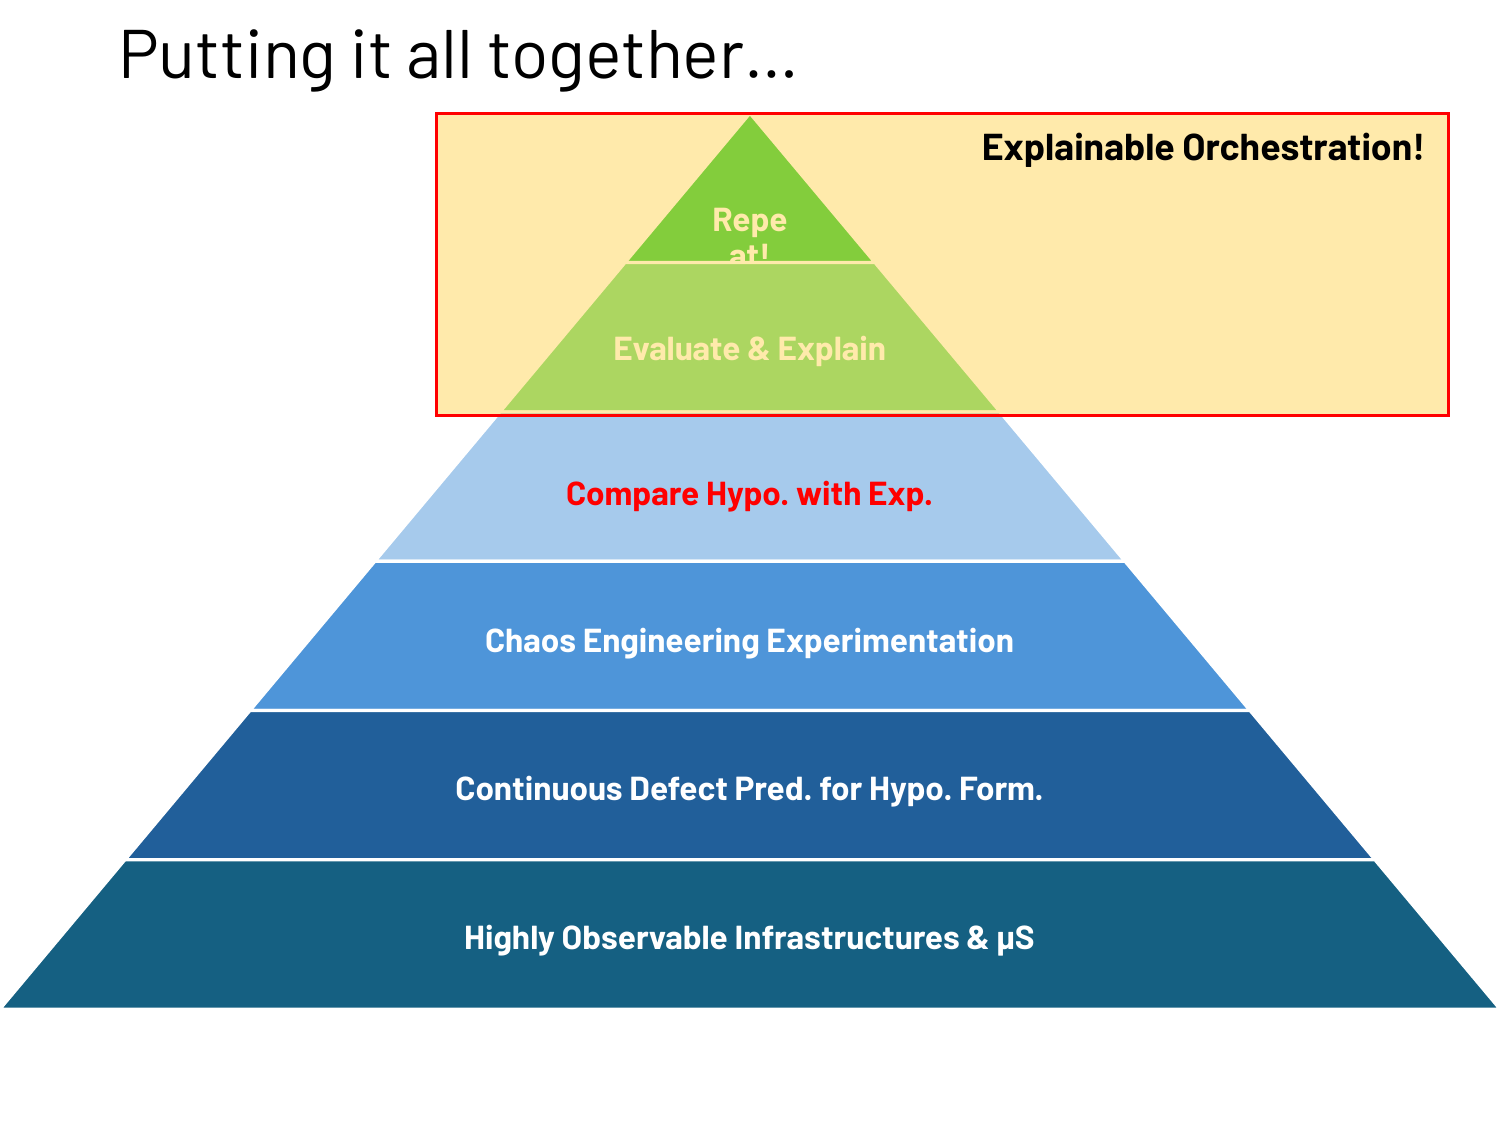

# Putting it all together…

Repeat!
Evaluate & Explain
Compare Hypo. with Exp.
Chaos Engineering Experimentation
Continuous Defect Pred. for Hypo. Form.
Highly Observable Infrastructures & µS
Explainable Orchestration!